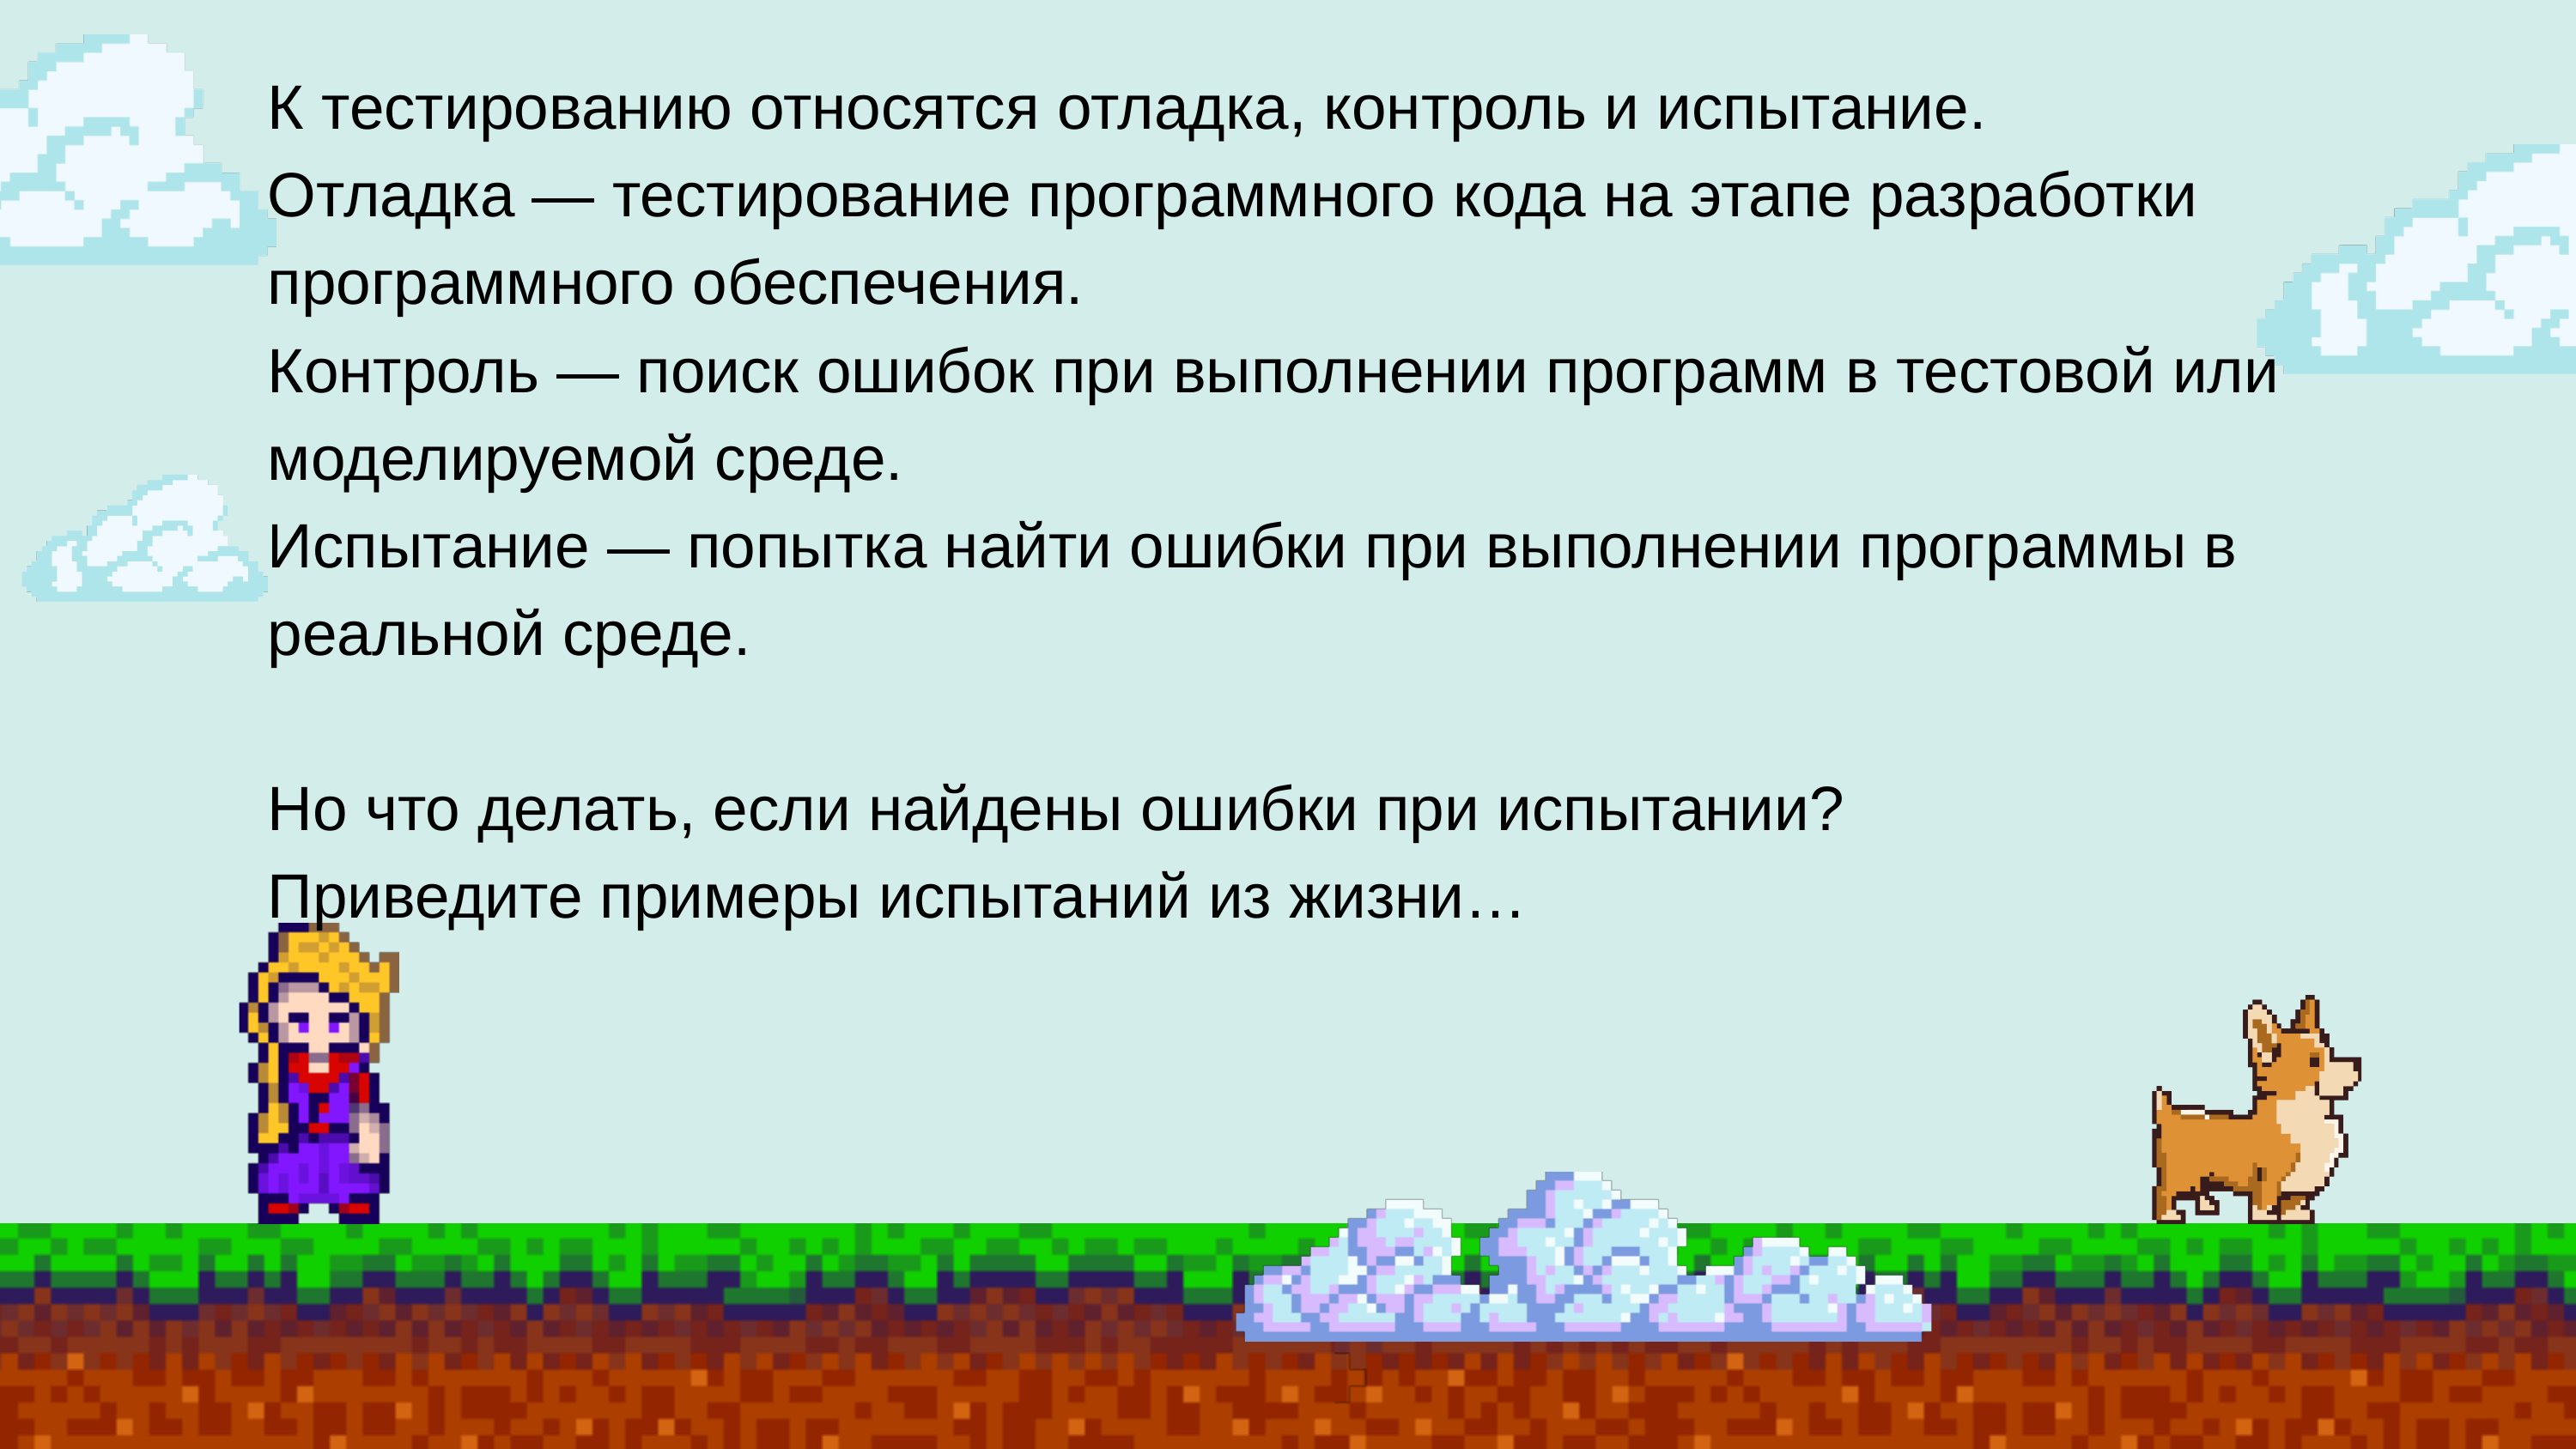

К тестированию относятся отладка, контроль и испытание.
Отладка — тестирование программного кода на этапе разработки программного обеспечения.
Контроль — поиск ошибок при выполнении программ в тестовой или моделируемой среде.
Испытание — попытка найти ошибки при выполнении программы в реальной среде.

Но что делать, если найдены ошибки при испытании?
Приведите примеры испытаний из жизни…